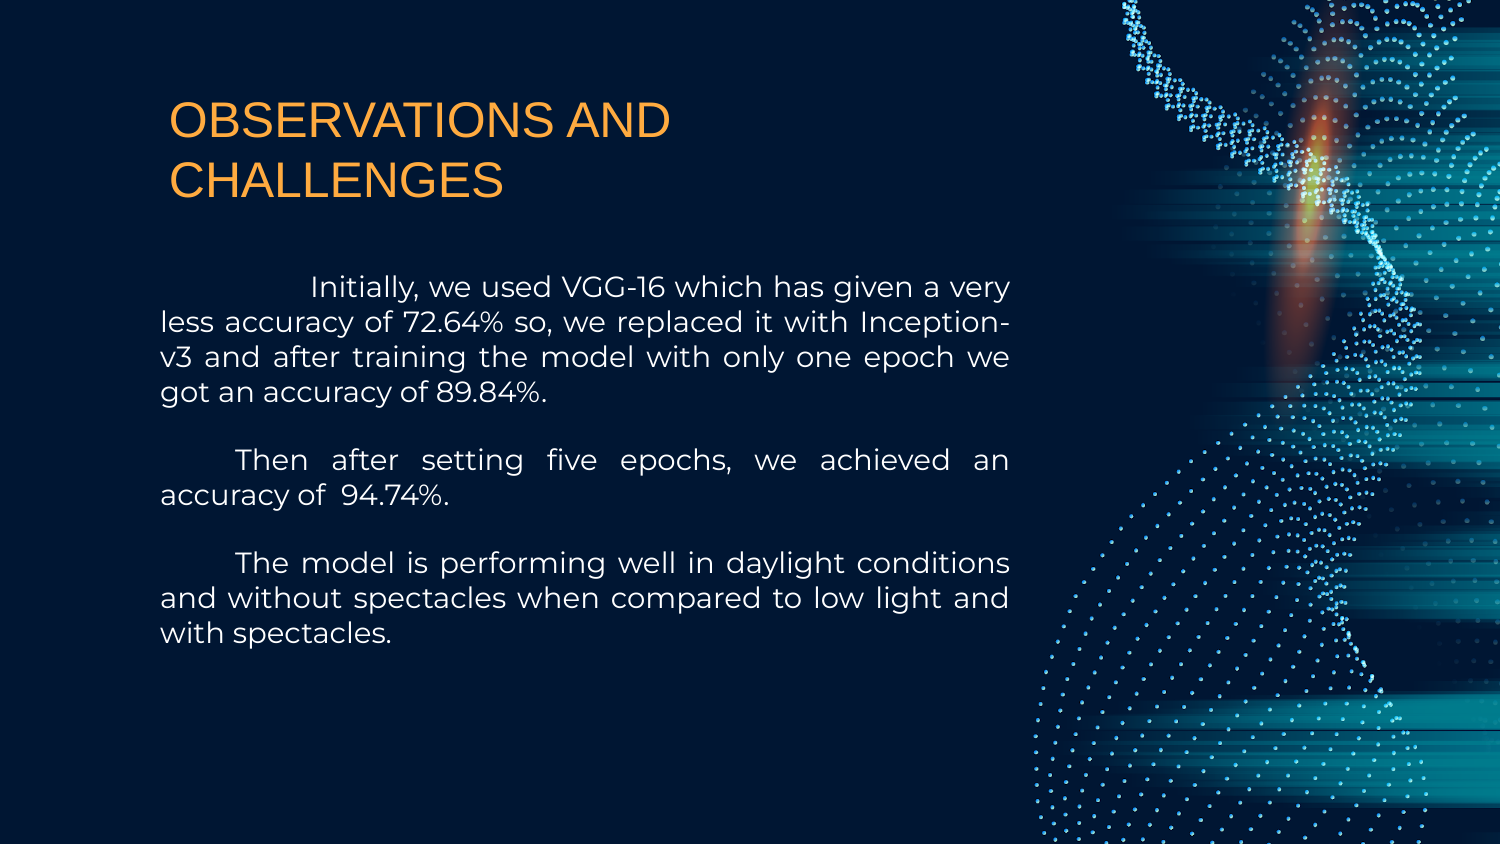

# OBSERVATIONS AND CHALLENGES
	Initially, we used VGG-16 which has given a very less accuracy of 72.64% so, we replaced it with Inception-v3 and after training the model with only one epoch we got an accuracy of 89.84%.
Then after setting five epochs, we achieved an accuracy of  94.74%.
The model is performing well in daylight conditions and without spectacles when compared to low light and with spectacles.